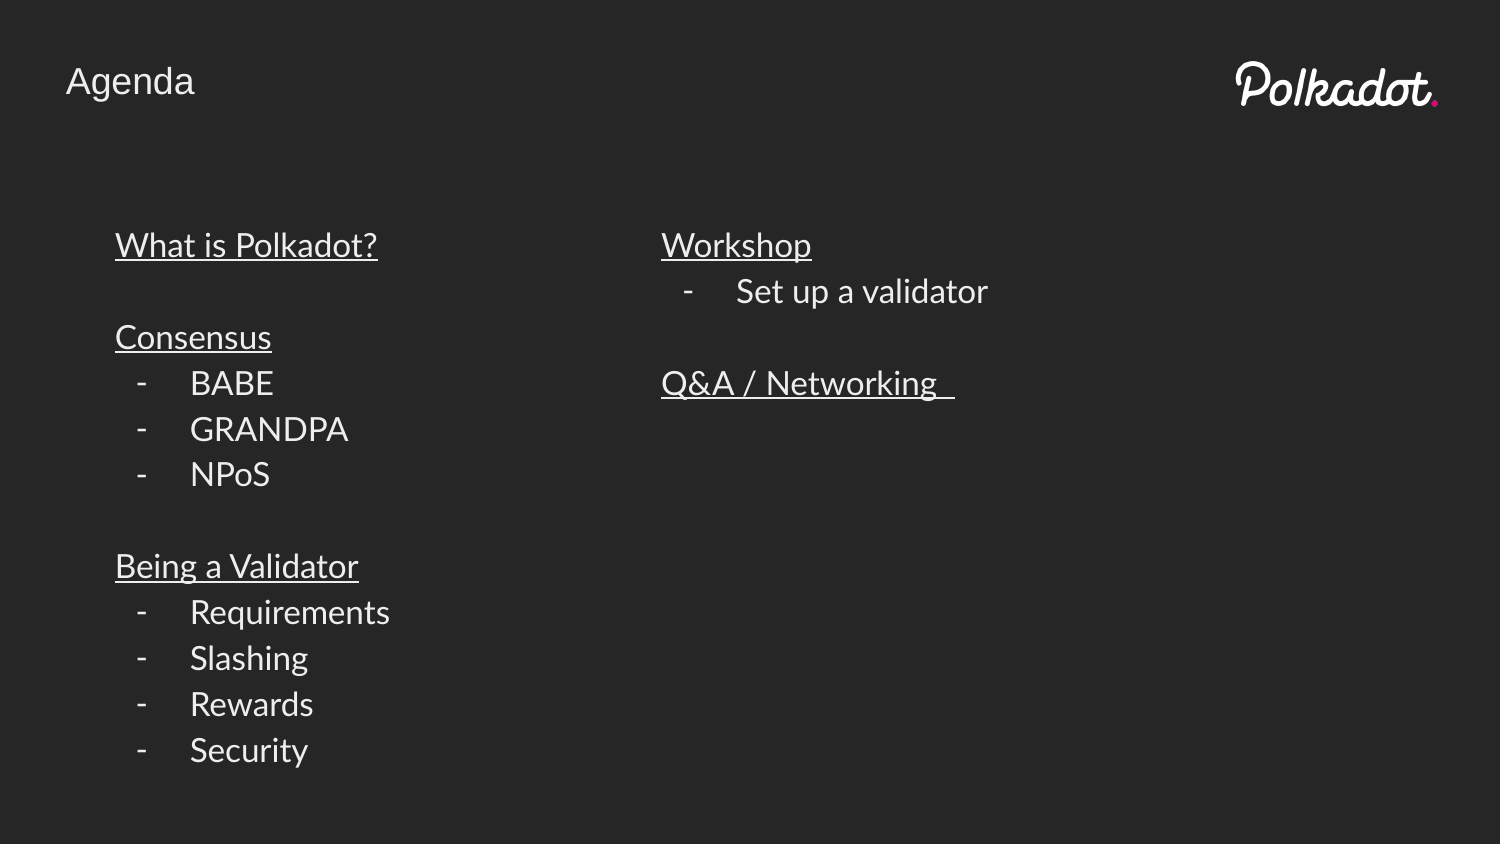

Agenda
What is Polkadot?

Consensus
BABE
GRANDPA
NPoS

Being a Validator
Requirements
Slashing
Rewards
Security

Q&A / Networking

Workshop
Set up a validator

Q&A / Networking